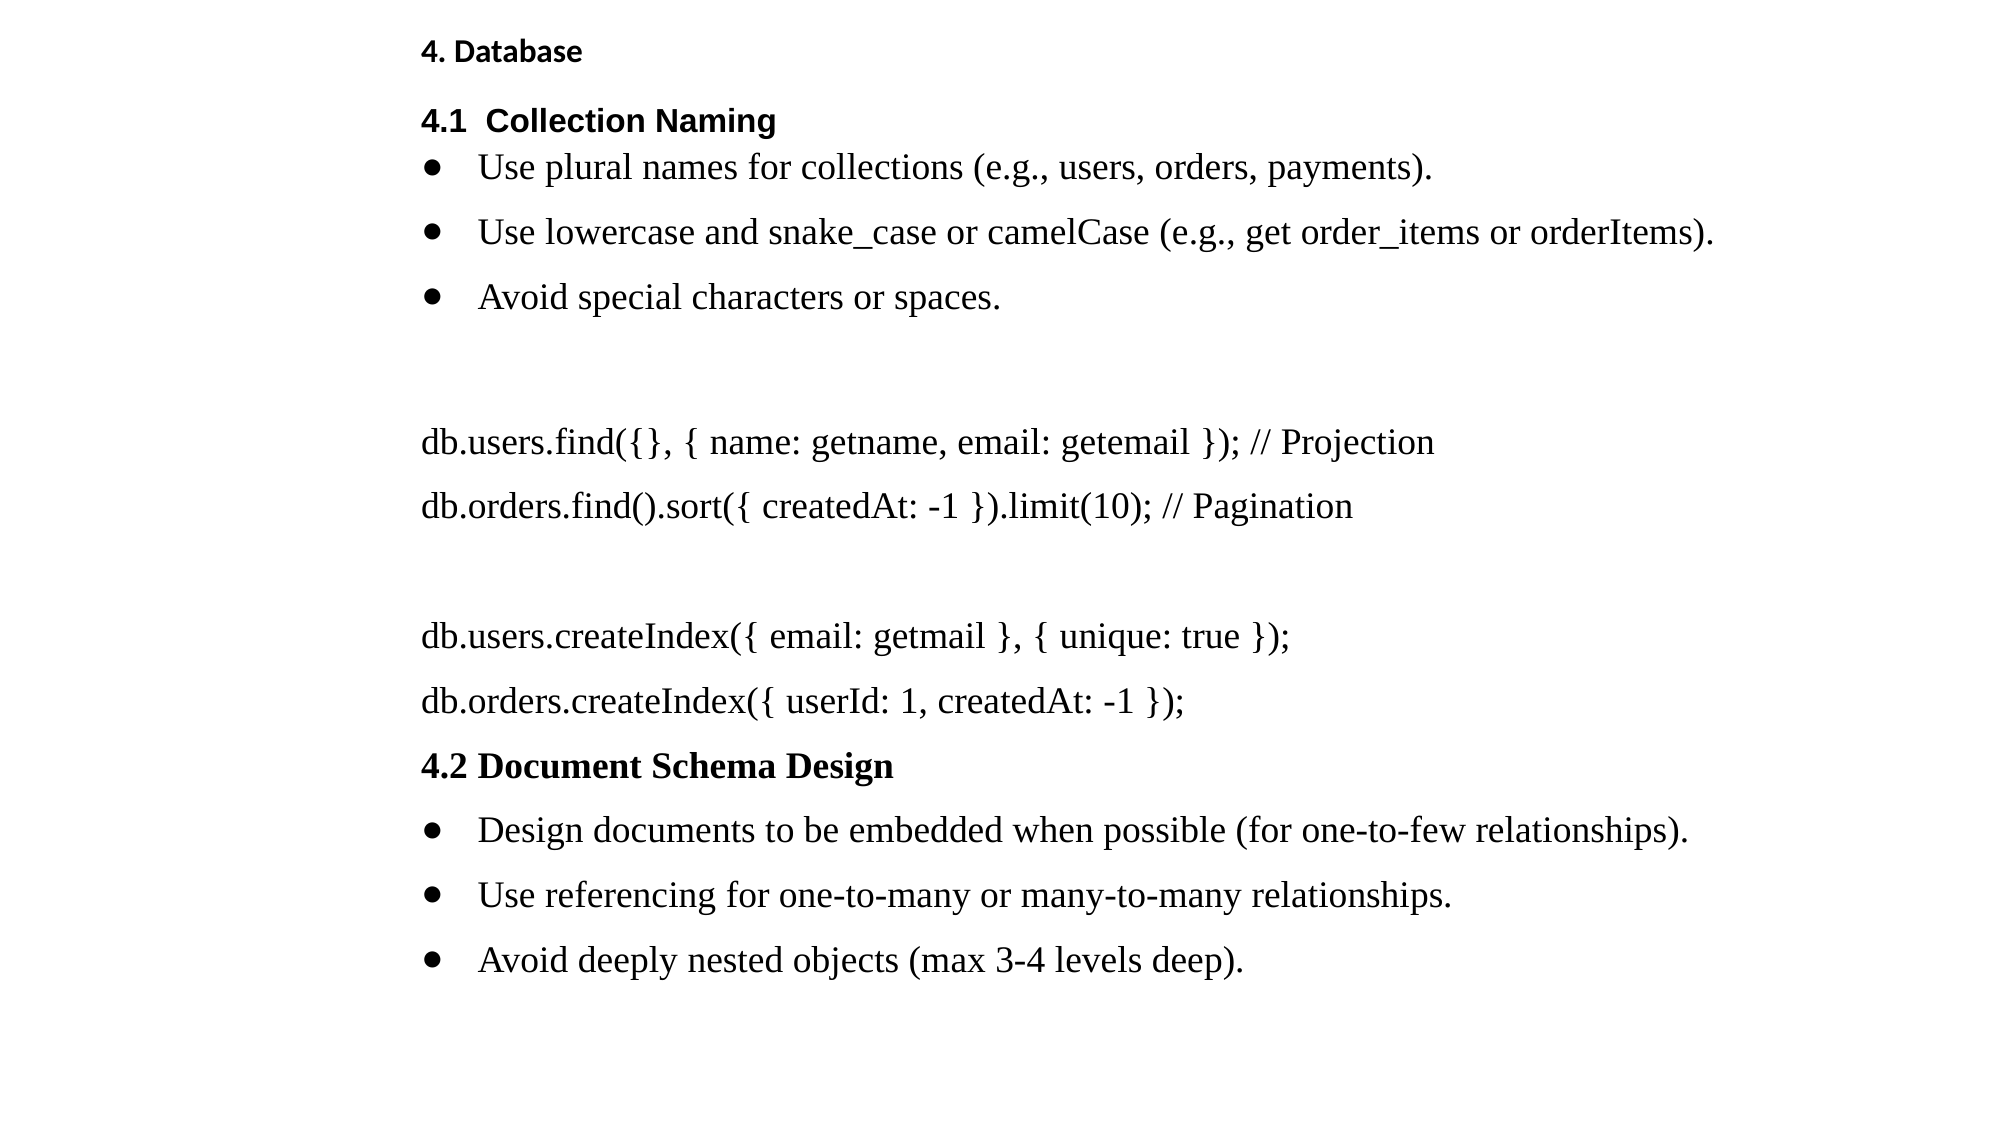

4. Database

4.1  Collection Naming
Use plural names for collections (e.g., users, orders, payments).
Use lowercase and snake_case or camelCase (e.g., get order_items or orderItems).
Avoid special characters or spaces.

db.users.find({}, { name: getname, email: getemail }); // Projection
db.orders.find().sort({ createdAt: -1 }).limit(10); // Pagination

db.users.createIndex({ email: getmail }, { unique: true });
db.orders.createIndex({ userId: 1, createdAt: -1 });
4.2 Document Schema Design
Design documents to be embedded when possible (for one-to-few relationships).
Use referencing for one-to-many or many-to-many relationships.
Avoid deeply nested objects (max 3-4 levels deep).